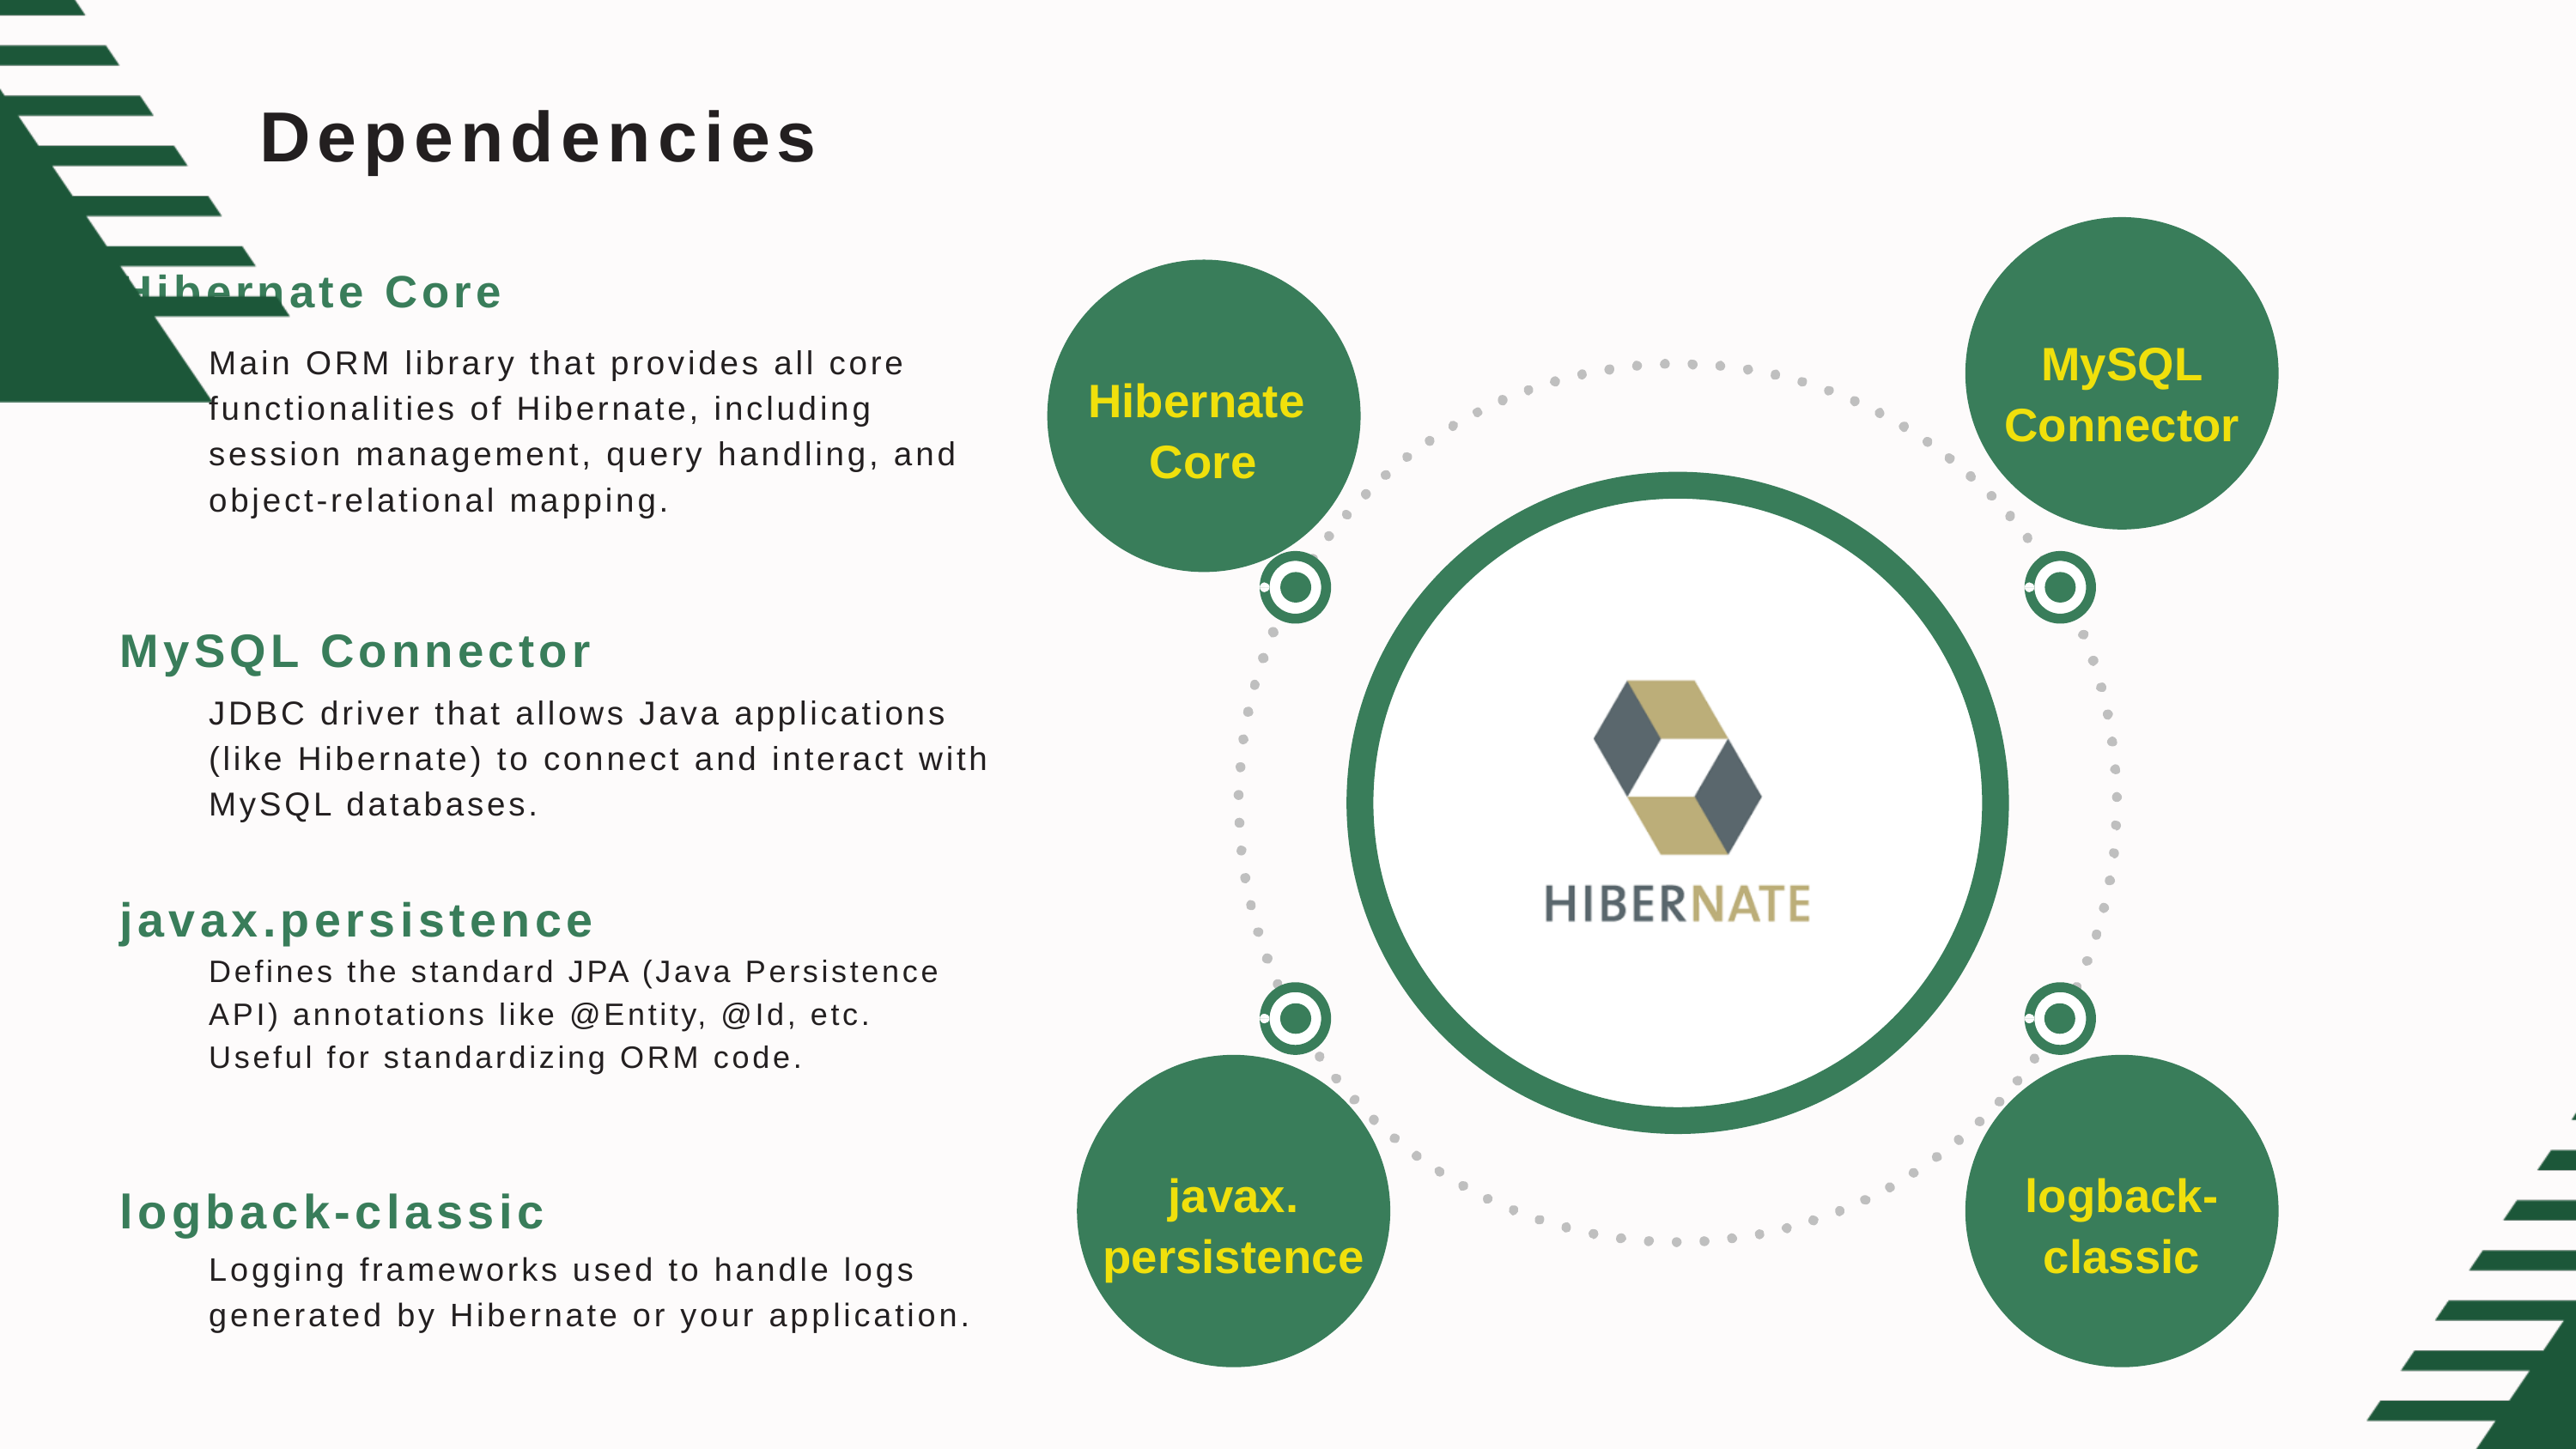

Dependencies

Hibernate Core

MySQL Connector
Main ORM library that provides all core functionalities of Hibernate, including session management, query handling, and object-relational mapping.

Hibernate
Core

MySQL Connector

JDBC driver that allows Java applications (like Hibernate) to connect and interact with MySQL databases.
javax.persistence
Defines the standard JPA (Java Persistence API) annotations like @Entity, @Id, etc. Useful for standardizing ORM code.

logback-
classic
javax.
persistence
logback-classic
Logging frameworks used to handle logs generated by Hibernate or your application.